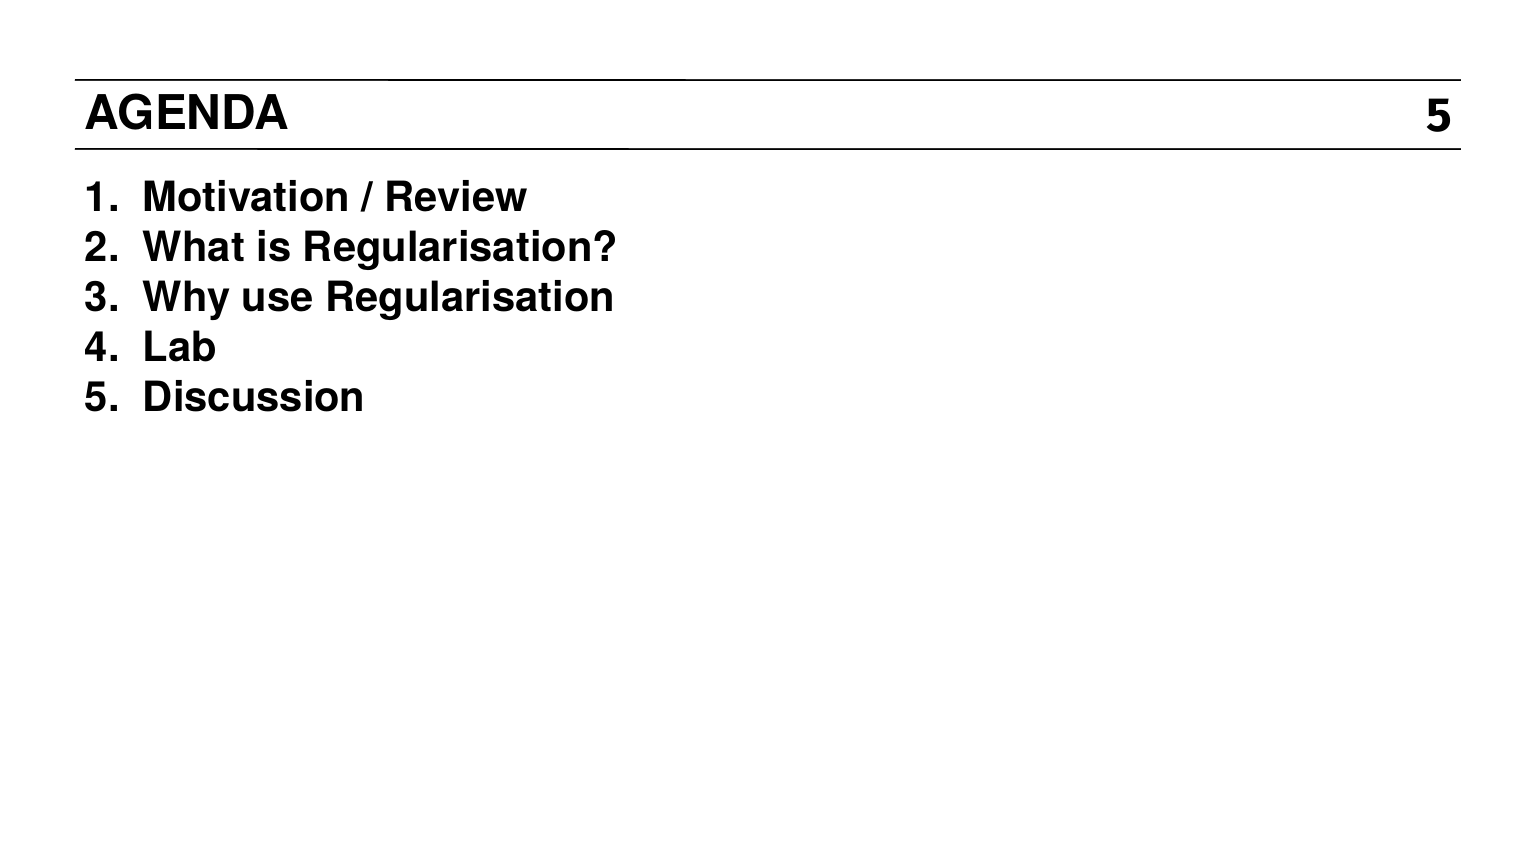

# AGENDA
5

Motivation / Review
What is Regularisation?
Why use Regularisation
Lab
Discussion